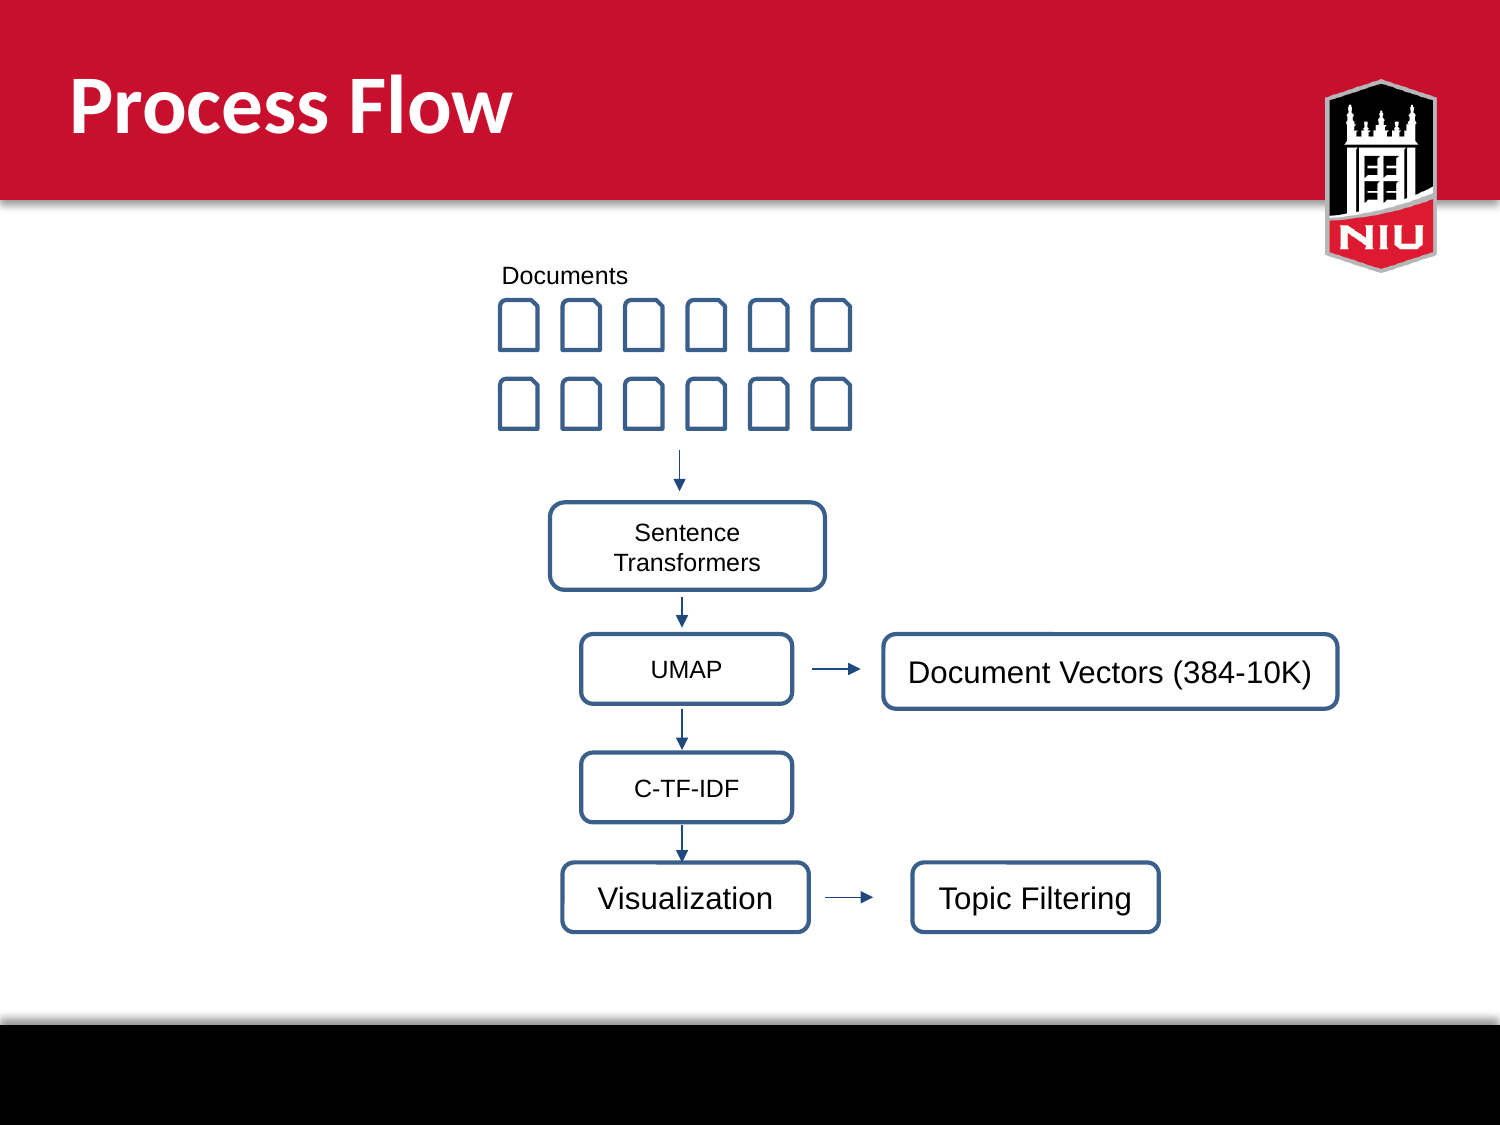

# Process Flow
Documents

Sentence Transformers
Document Vectors (384-10K)
UMAP
C-TF-IDF
Visualization
Topic Filtering